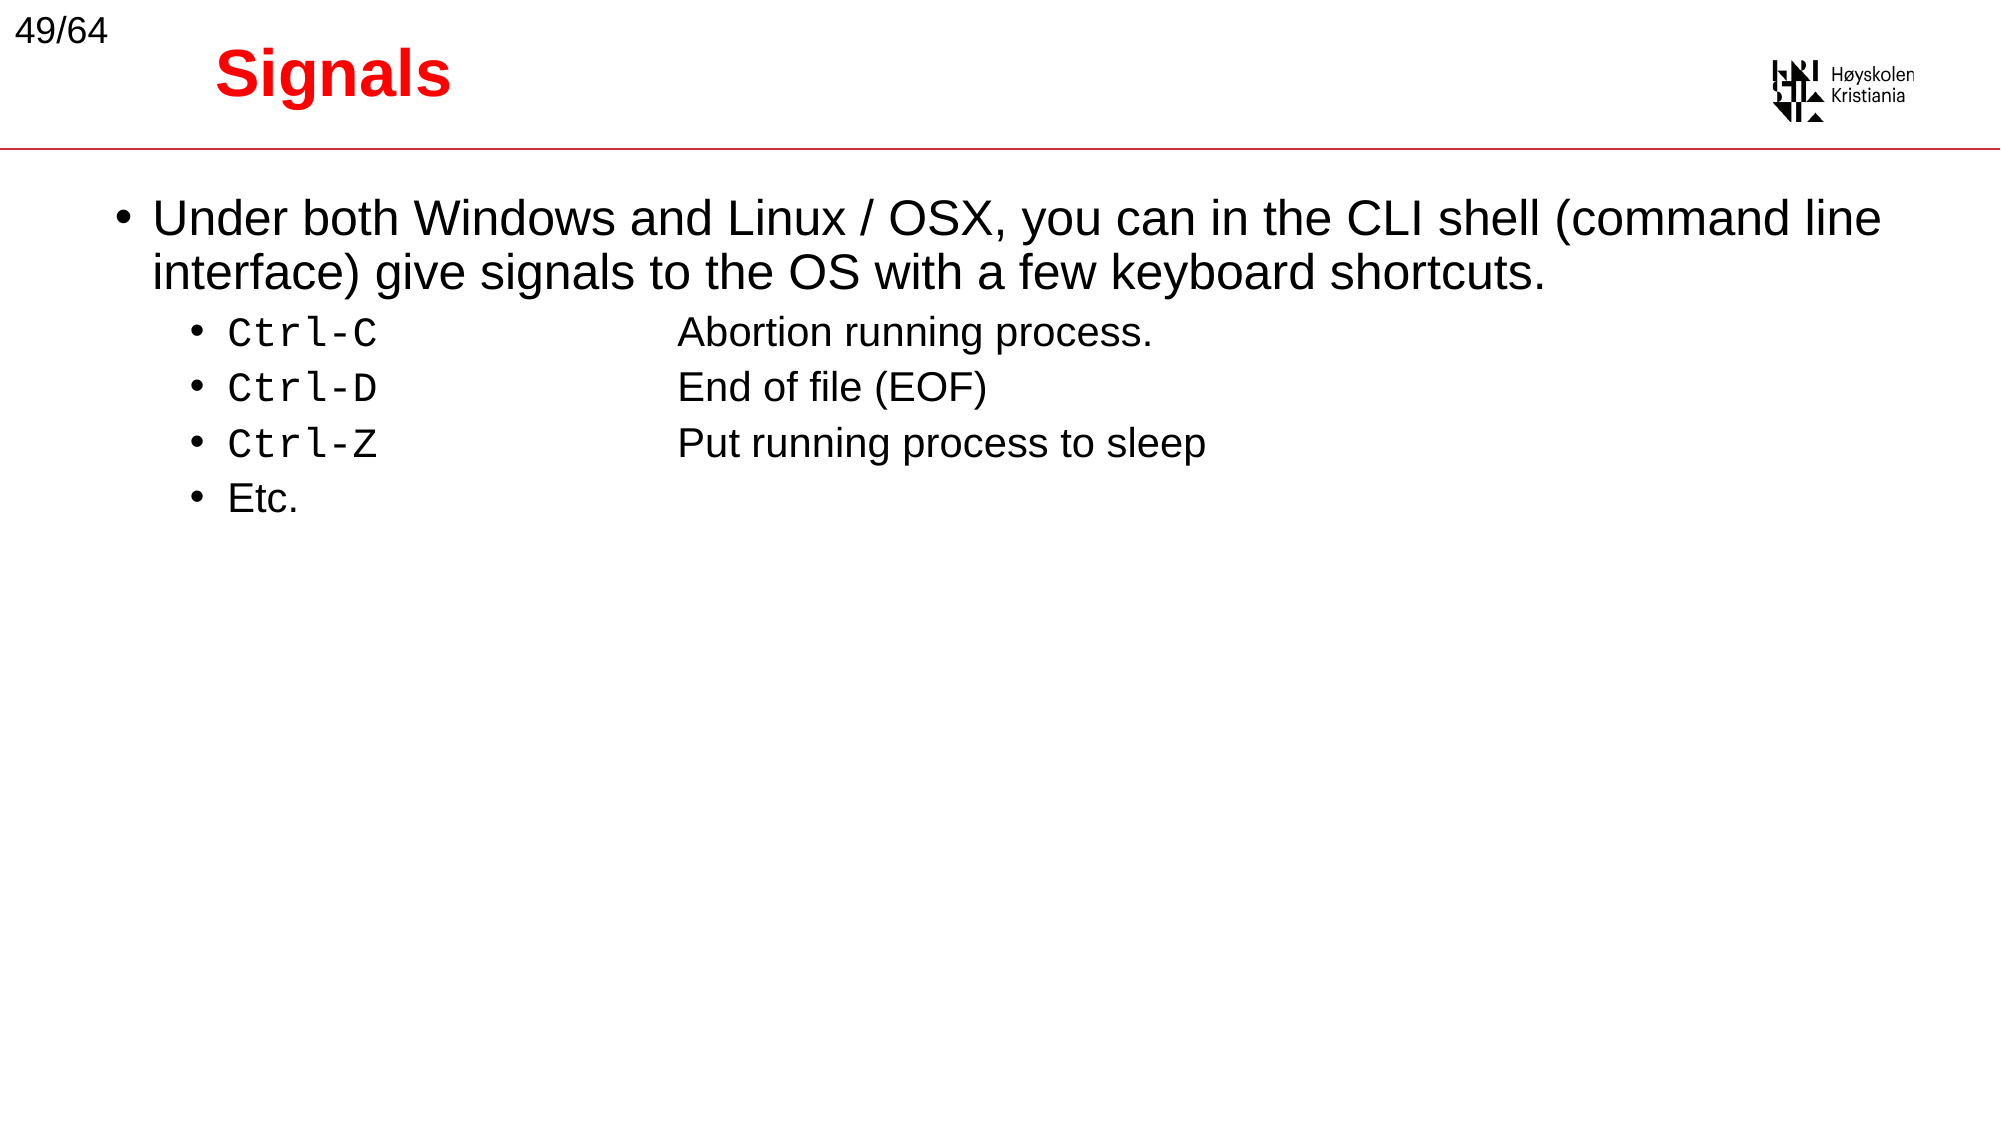

49/64
# Signals
Under both Windows and Linux / OSX, you can in the CLI shell (command line interface) give signals to the OS with a few keyboard shortcuts.
Ctrl-C		Abortion running process.
Ctrl-D		End of file (EOF)
Ctrl-Z		Put running process to sleep
Etc.